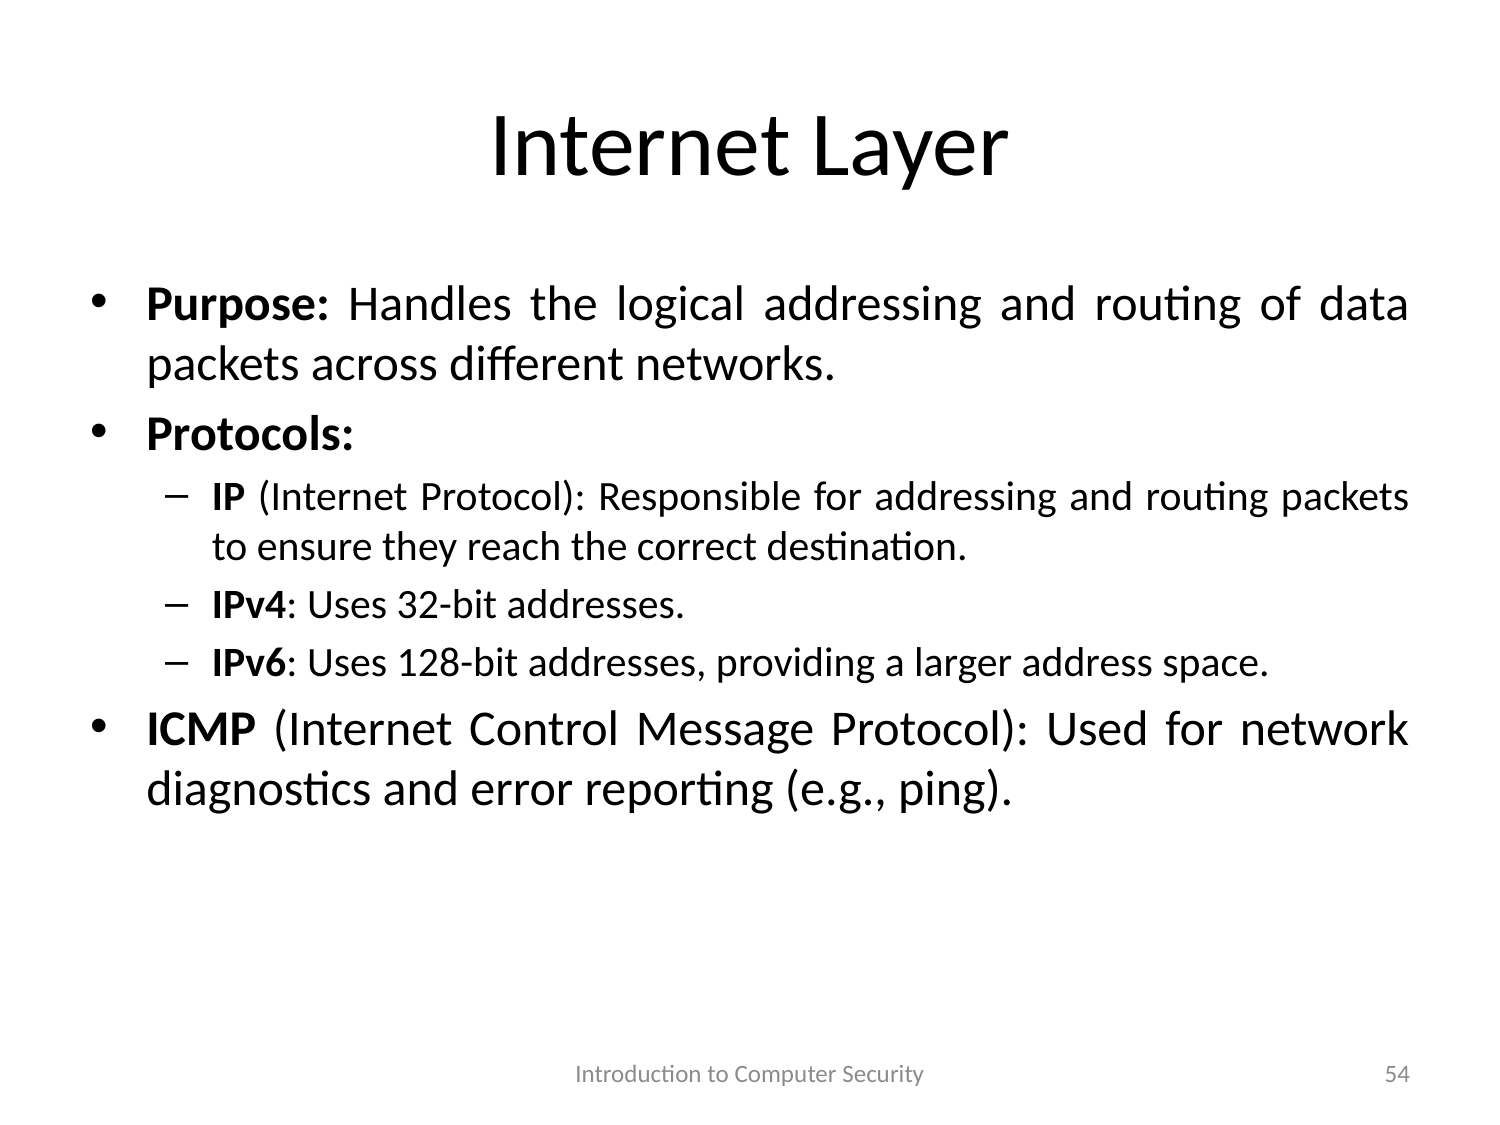

# Internet Layer
Purpose: Handles the logical addressing and routing of data packets across different networks.
Protocols:
IP (Internet Protocol): Responsible for addressing and routing packets to ensure they reach the correct destination.
IPv4: Uses 32-bit addresses.
IPv6: Uses 128-bit addresses, providing a larger address space.
ICMP (Internet Control Message Protocol): Used for network diagnostics and error reporting (e.g., ping).

Introduction to Computer Security
54